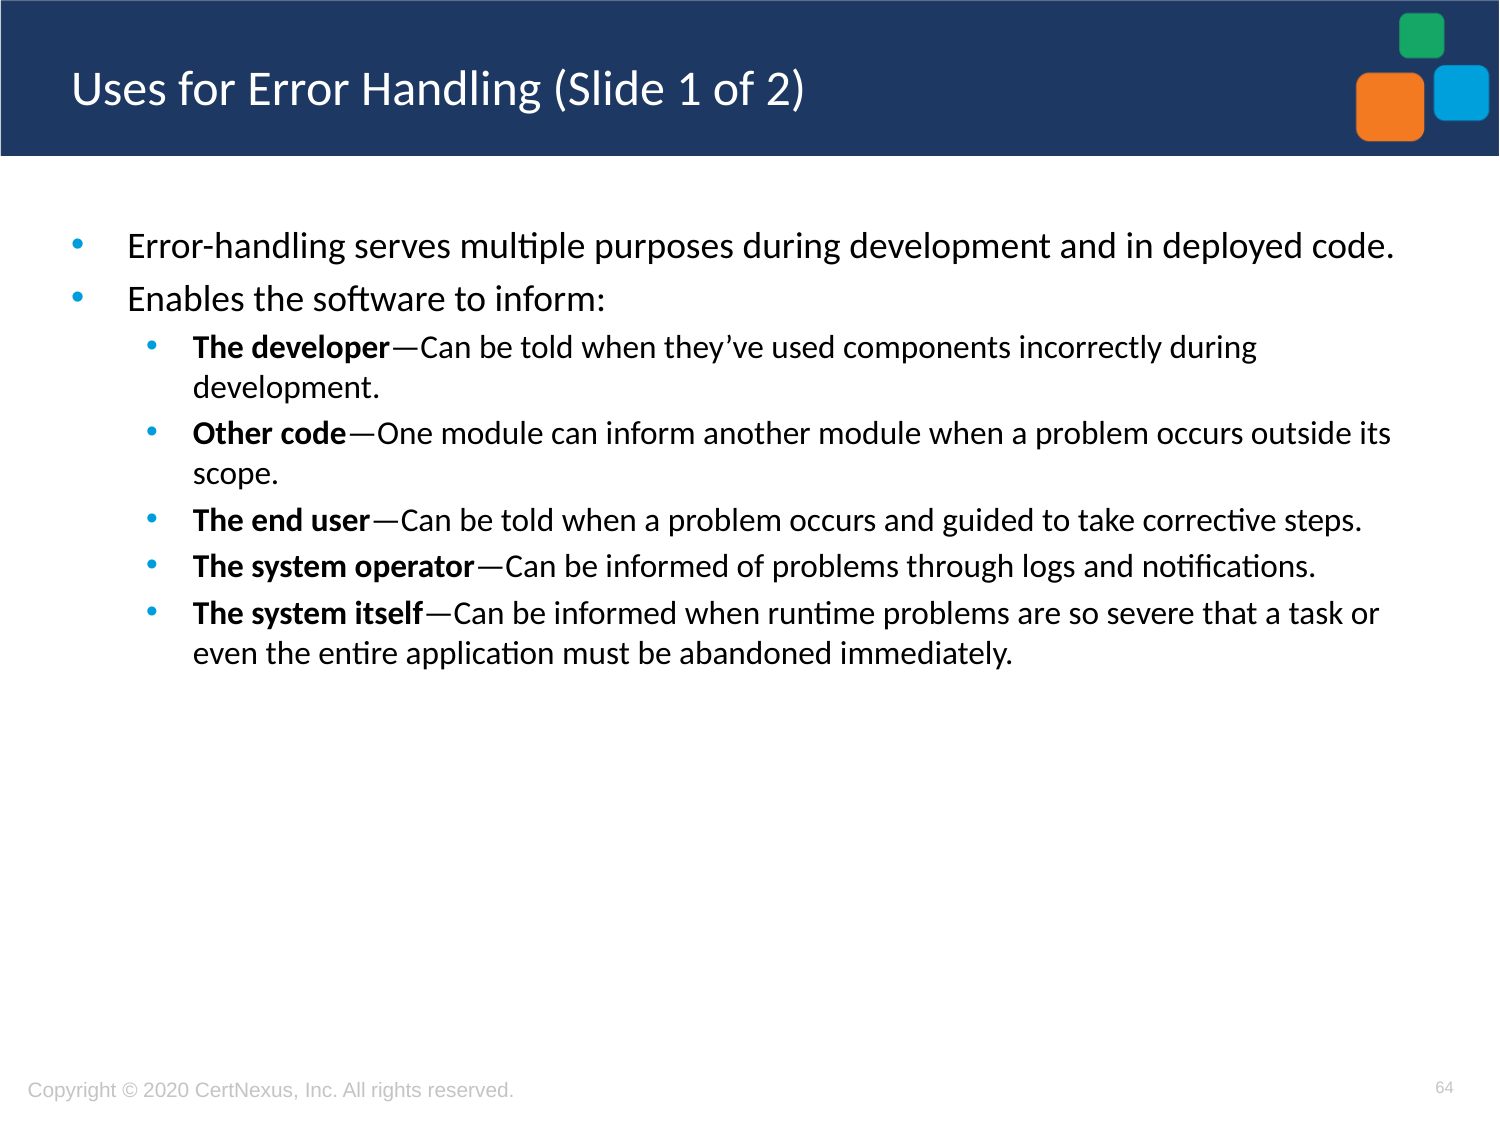

# Uses for Error Handling (Slide 1 of 2)
Error-handling serves multiple purposes during development and in deployed code.
Enables the software to inform:
The developer—Can be told when they’ve used components incorrectly during development.
Other code—One module can inform another module when a problem occurs outside its scope.
The end user—Can be told when a problem occurs and guided to take corrective steps.
The system operator—Can be informed of problems through logs and notifications.
The system itself—Can be informed when runtime problems are so severe that a task or even the entire application must be abandoned immediately.
64